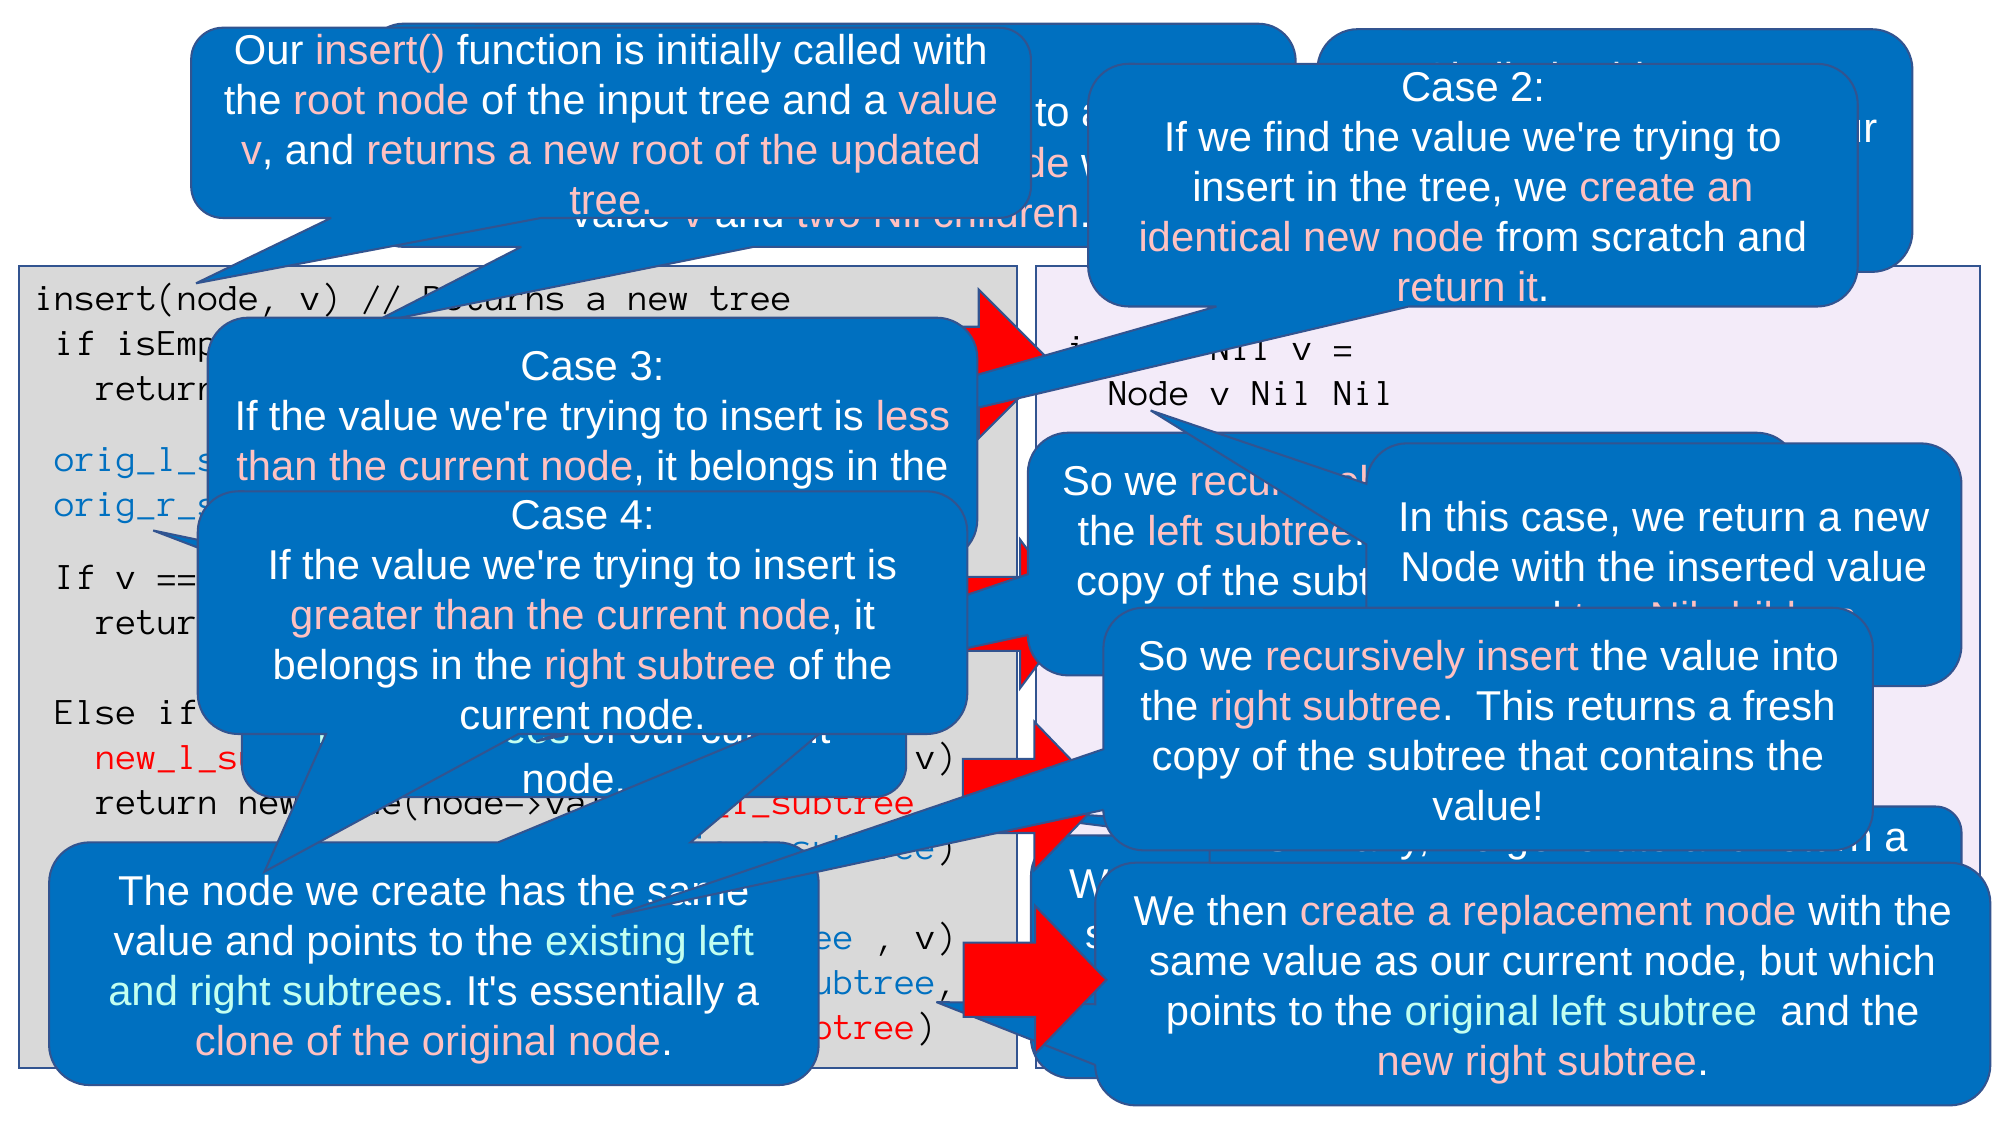

# Algebraic Data Types: Adding a New Node to a Tree
Case 1:
We handle adding a new value v  to an empty tree. We simply return a new node with our value v and two Nil children.
Our insert() function is initially called with the root node of the input tree and a value v, and returns a new root of the updated tree.
Similarly, this pattern matches the case where our root node is Nil –  i.e., our tree is empty.
Case 2:
If we find the value we're trying to insert in the tree, we create an identical new node from scratch and return it.
Ok, let's see the pseudocode and its Haskell equivalent.

insert(node, v) // Returns a new tree
 if isEmpty(node) then
   return new Node(v,Nil,Nil)

 orig_l_subtree = node->left
 orig_r_subtree = node->right

 If v == node->val then
   return new Node(node->val, orig_l_subtree,
                              orig_r_subtree)
 Else if v < node->val then
   new_l_subtree = insert(orig_l_subtree , v)
   return new Node(node->val, new_l_subtree,
                              orig_r_subtree)
 Else if v > node->val then
   new_r_subtree = insert(orig_r_subtree , v)
   return new Node(node->val, orig_l_subtree,
                              new_r_subtree)

insert Nil v =
  Node v Nil Nil

insert (Node val left right) v

  | v == val =
      Node val left right

  | v < val =
      Node val (insert left v) right

  | v > val =
      Node val left (insert right v)

Case 3:
If the value we're trying to insert is less than the current node, it belongs in the left subtree of the current node.
So we recursively insert the value into the left subtree.  This returns a fresh copy of the subtree that contains the value!
In this case, we return a new Node with the inserted value v and two Nil children.
Case 4:
If the value we're trying to insert is greater than the current node, it belongs in the right subtree of the current node.

Before we look at Case 2, let's keep track of the original left and right subtrees of our current node.
So we recursively insert the value into the right subtree.  This returns a fresh copy of the subtree that contains the value!

Similarly, we generate and return a clone of the original node from the tree.
We then create a replacement node with the same value as our current node, but which points to this new left subtree, as well as the original right subtree.
The node we create has the same value and points to the existing left and right subtrees. It's essentially a clone of the original node.
We then create a replacement node with the same value as our current node, but which points to the original left subtree  and the new right subtree.